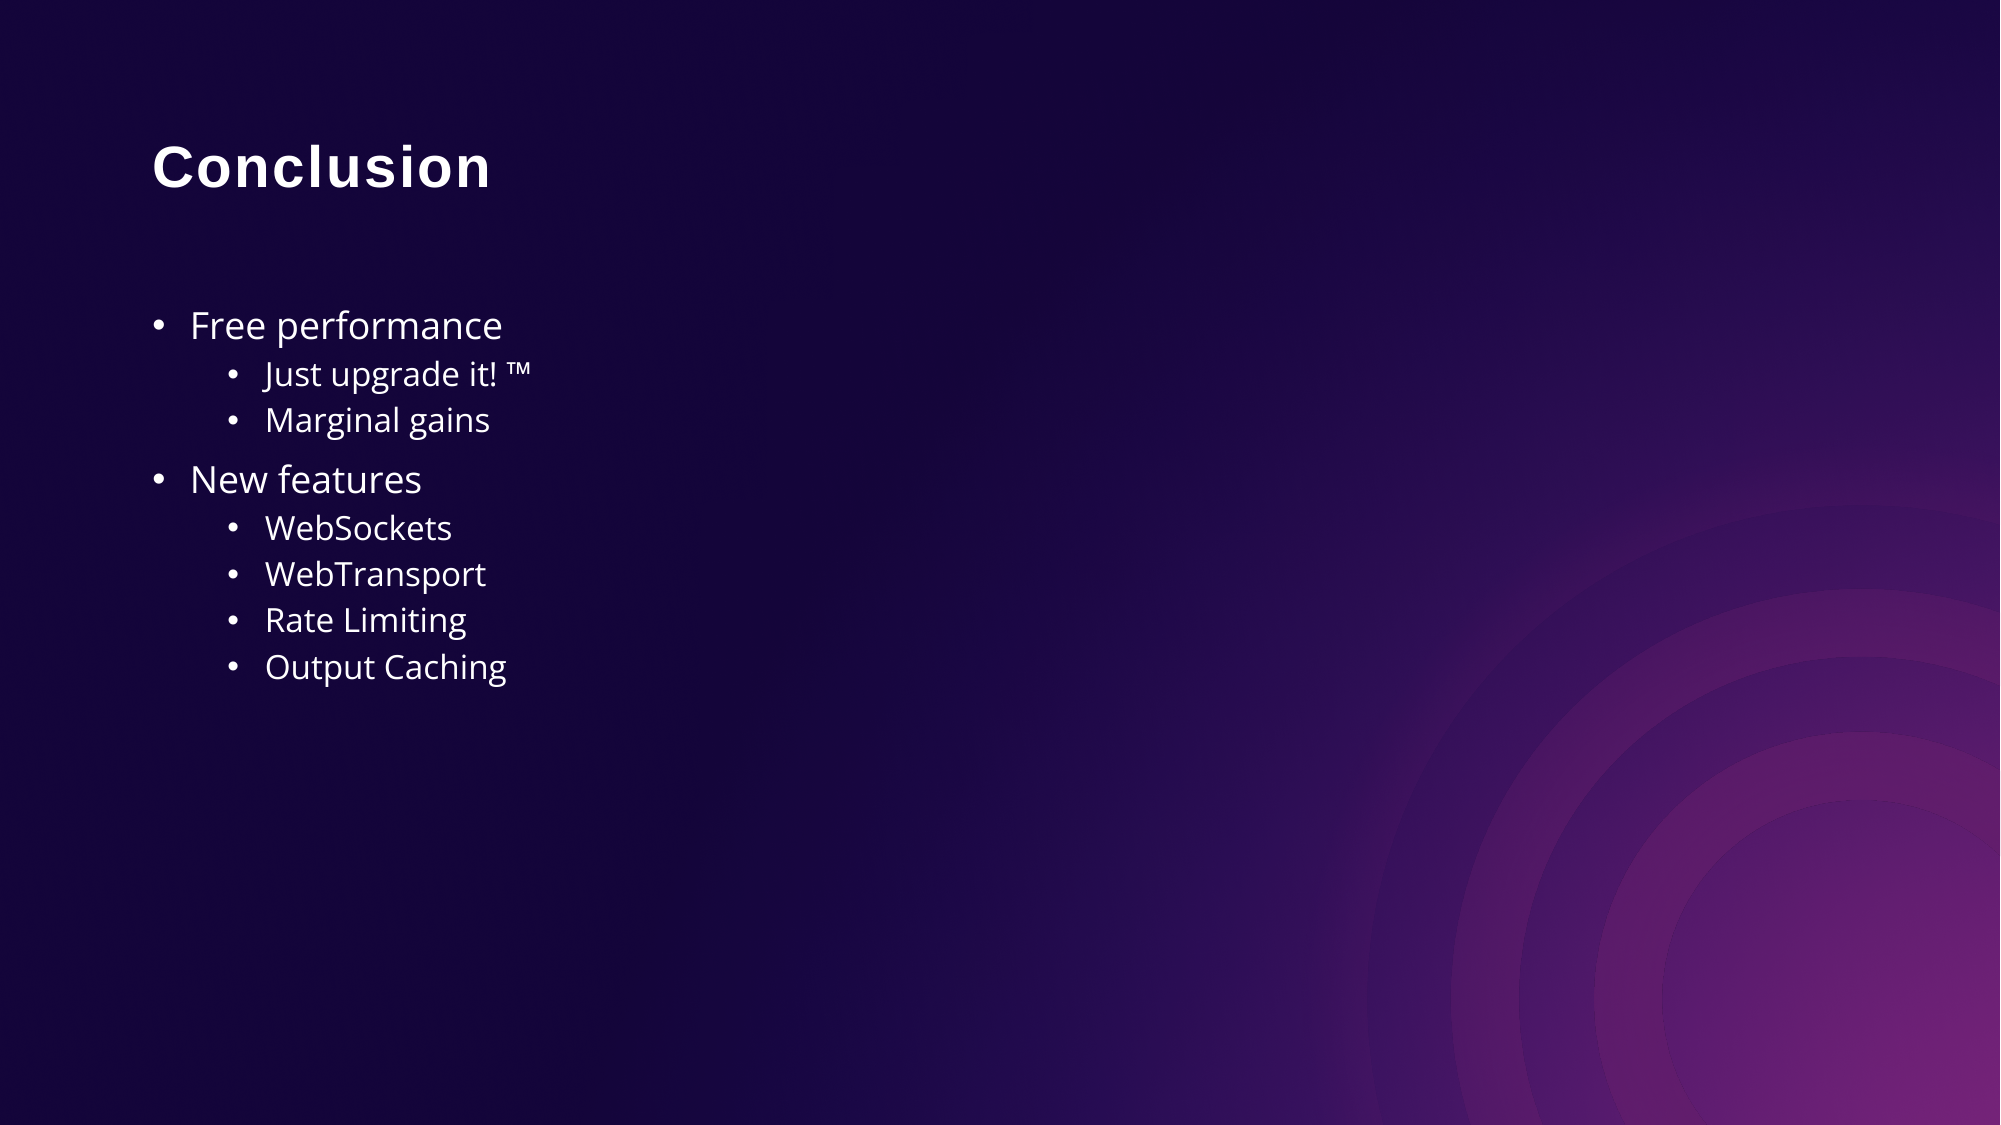

# Conclusion
Free performance
Just upgrade it! ™
Marginal gains
New features
WebSockets
WebTransport
Rate Limiting
Output Caching